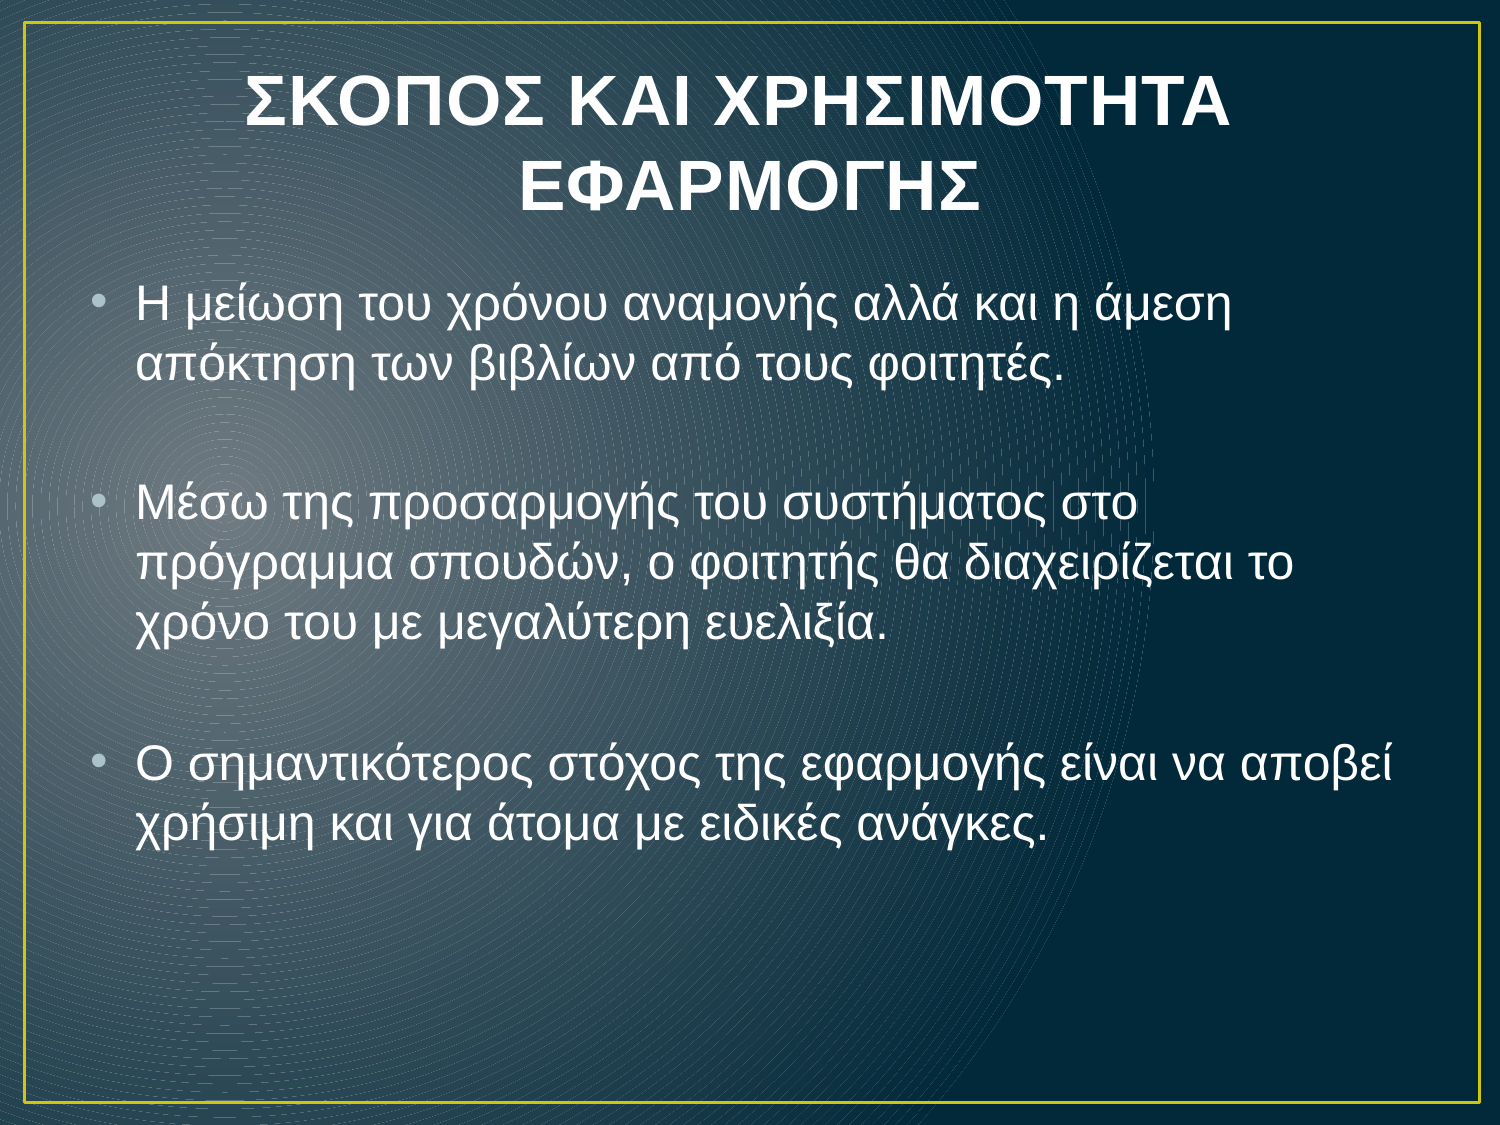

# ΣΚΟΠΟΣ ΚΑΙ ΧΡΗΣΙΜΟΤΗΤΑ  ΕΦΑΡΜΟΓΗΣ
Η μείωση του χρόνου αναμονής αλλά και η άμεση απόκτηση των βιβλίων από τους φοιτητές.

Μέσω της προσαρμογής του συστήματος στο πρόγραμμα σπουδών, ο φοιτητής θα διαχειρίζεται το χρόνο του με μεγαλύτερη ευελιξία.

Ο σημαντικότερος στόχος της εφαρμογής είναι να αποβεί χρήσιμη και για άτομα με ειδικές ανάγκες.